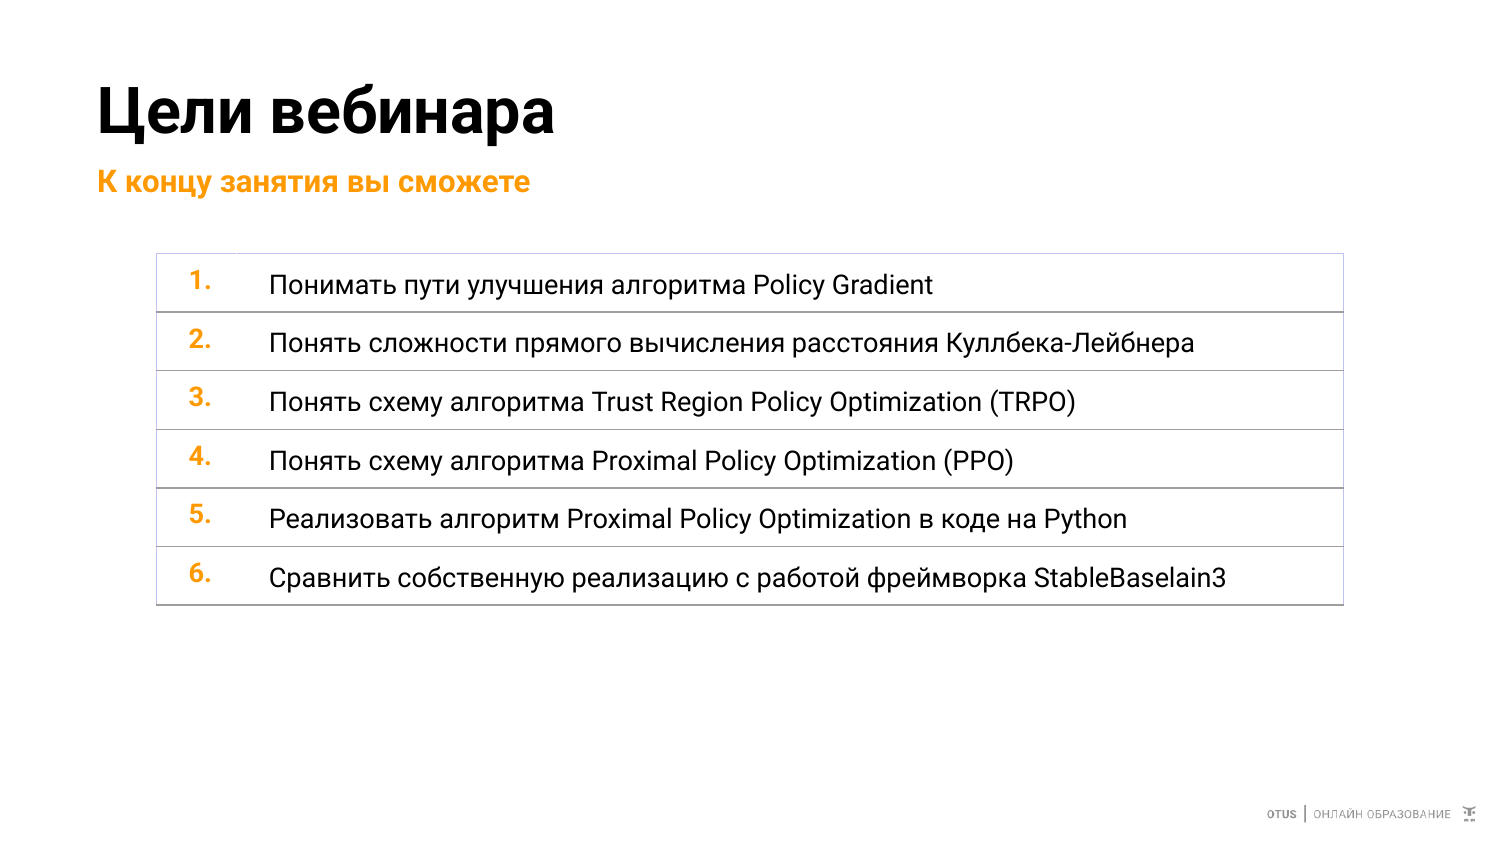

# Цели вебинара
К концу занятия вы сможете
| 1. | Понимать пути улучшения алгоритма Policy Gradient |
| --- | --- |
| 2. | Понять сложности прямого вычисления расстояния Куллбека-Лейбнера |
| 3. | Понять схему алгоритма Trust Region Policy Optimization (TRPO) |
| 4. | Понять схему алгоритма Proximal Policy Optimization (PPO) |
| 5. | Реализовать алгоритм Proximal Policy Optimization в коде на Python |
| 6. | Сравнить собственную реализацию с работой фреймворка StableBaselain3 |